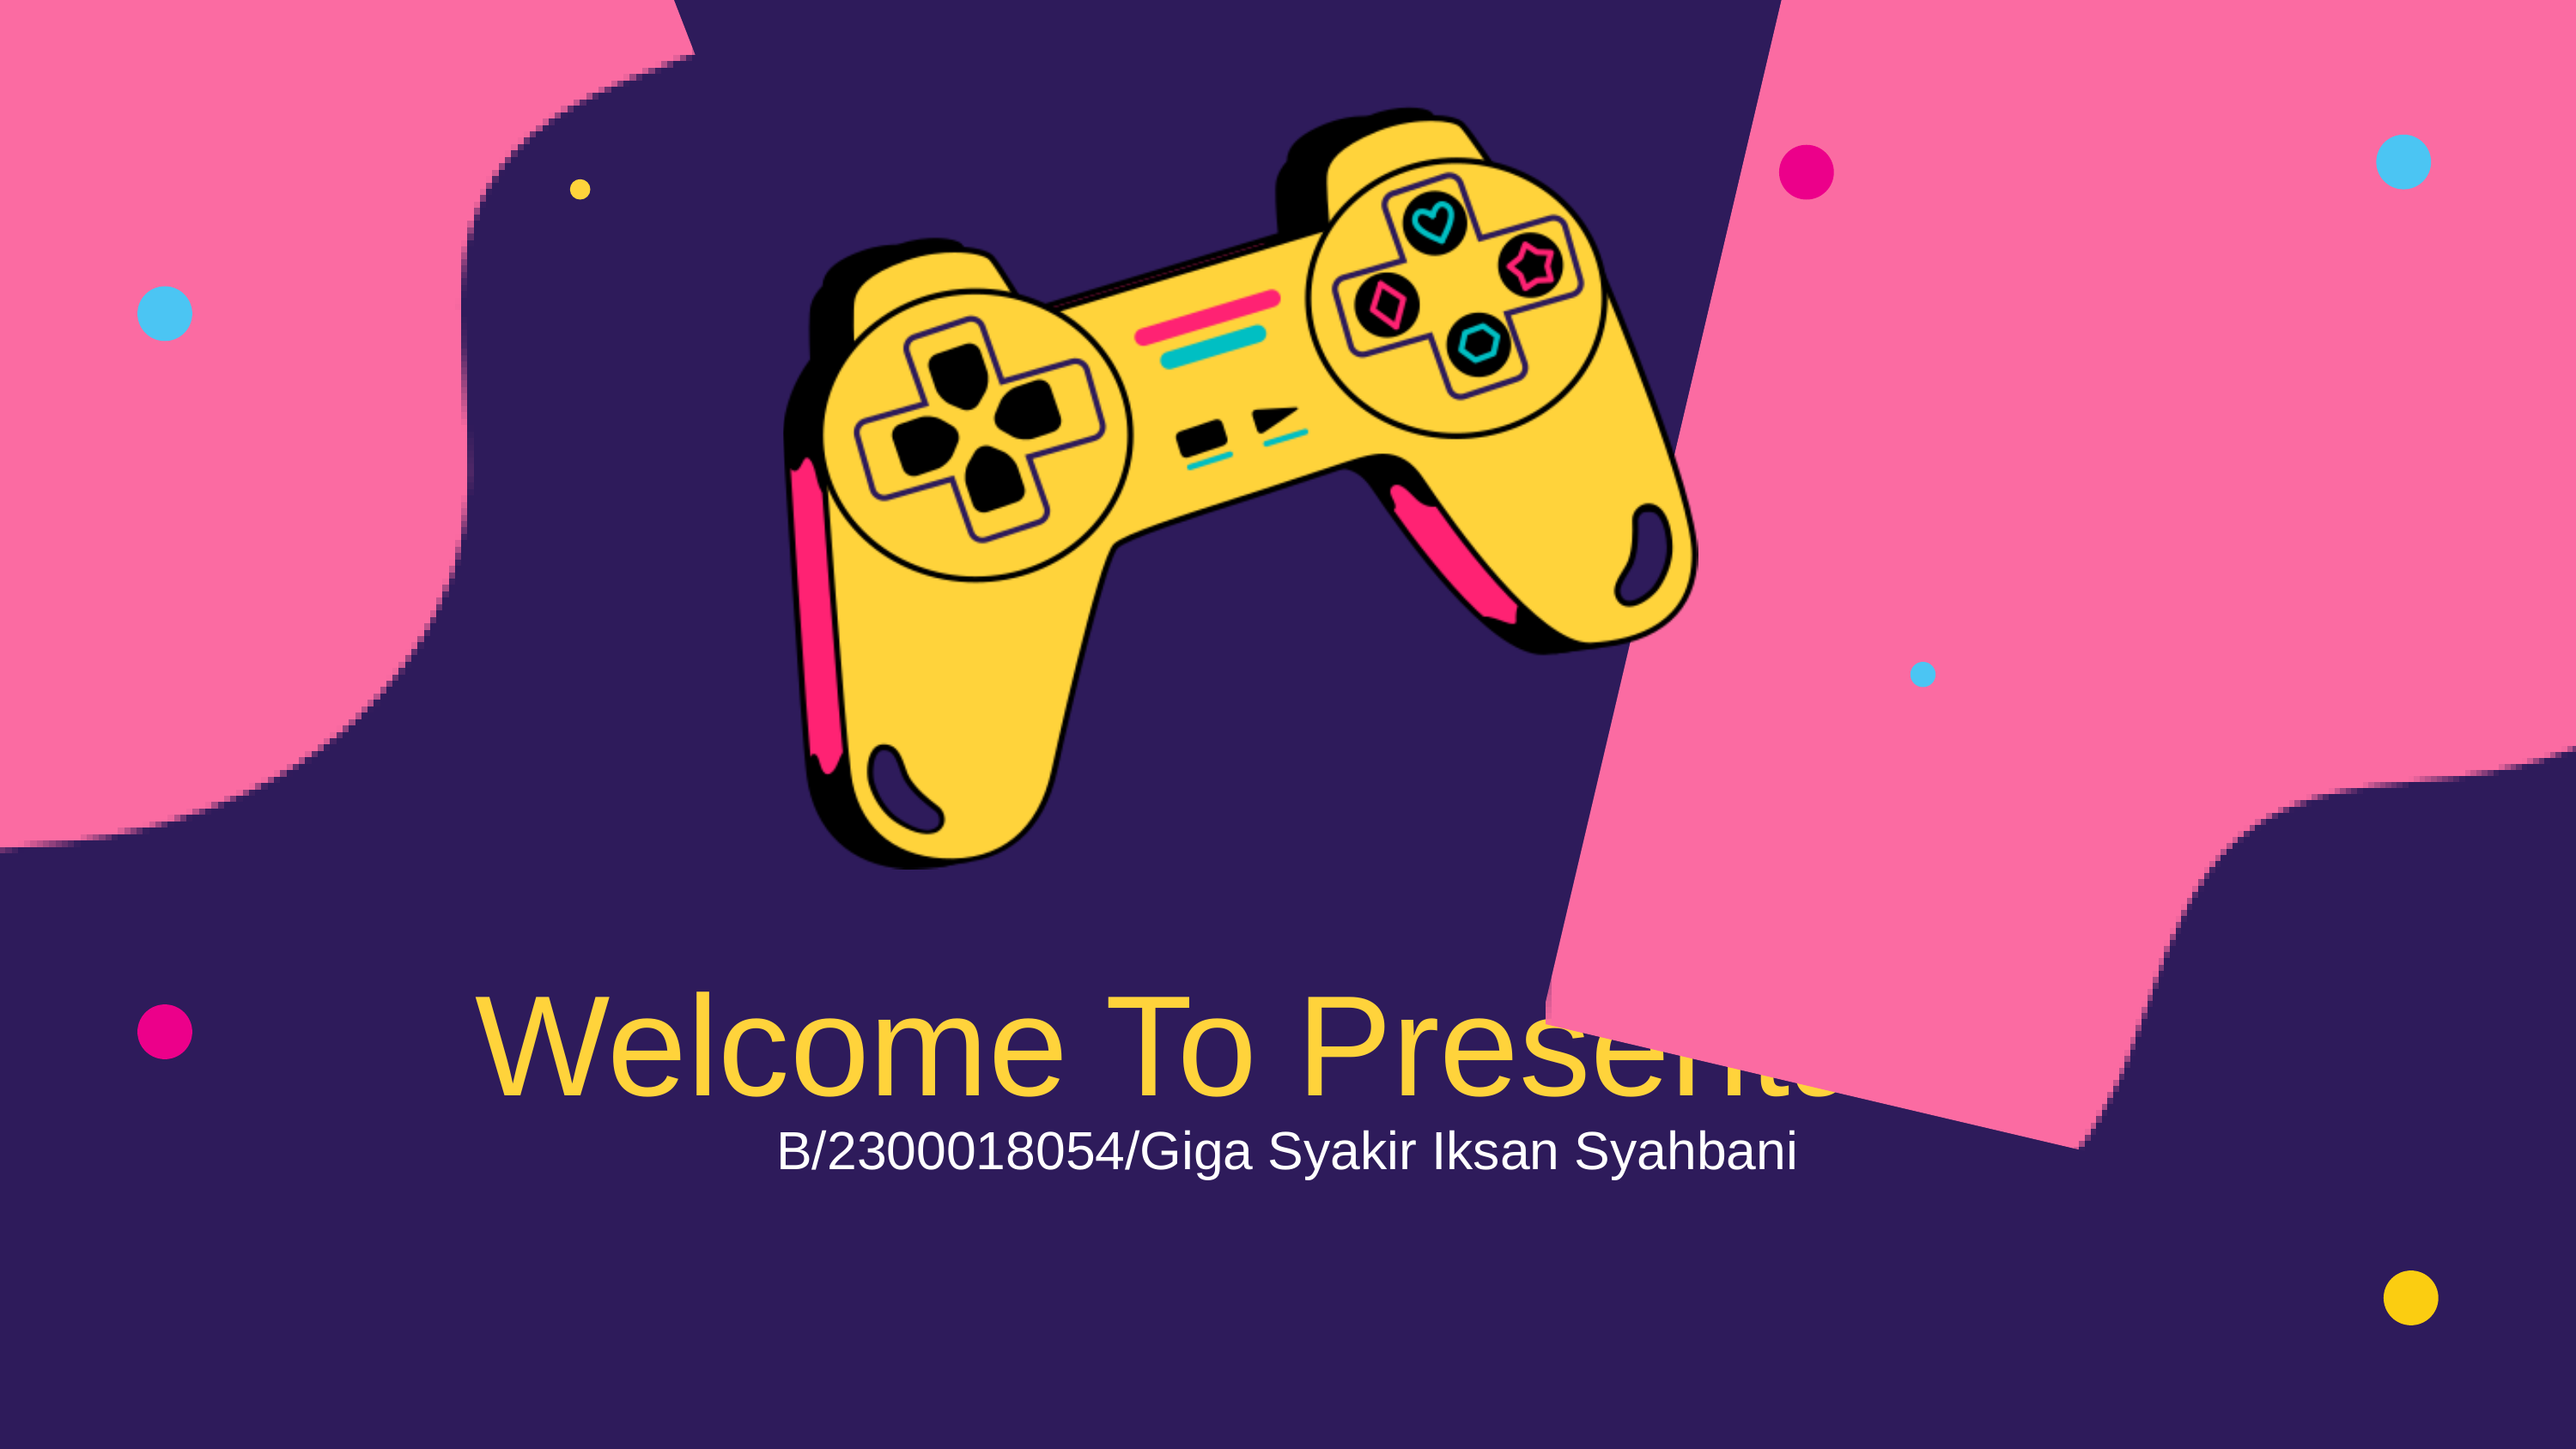

Welcome To Presentation

B/2300018054/Giga Syakir Iksan Syahbani